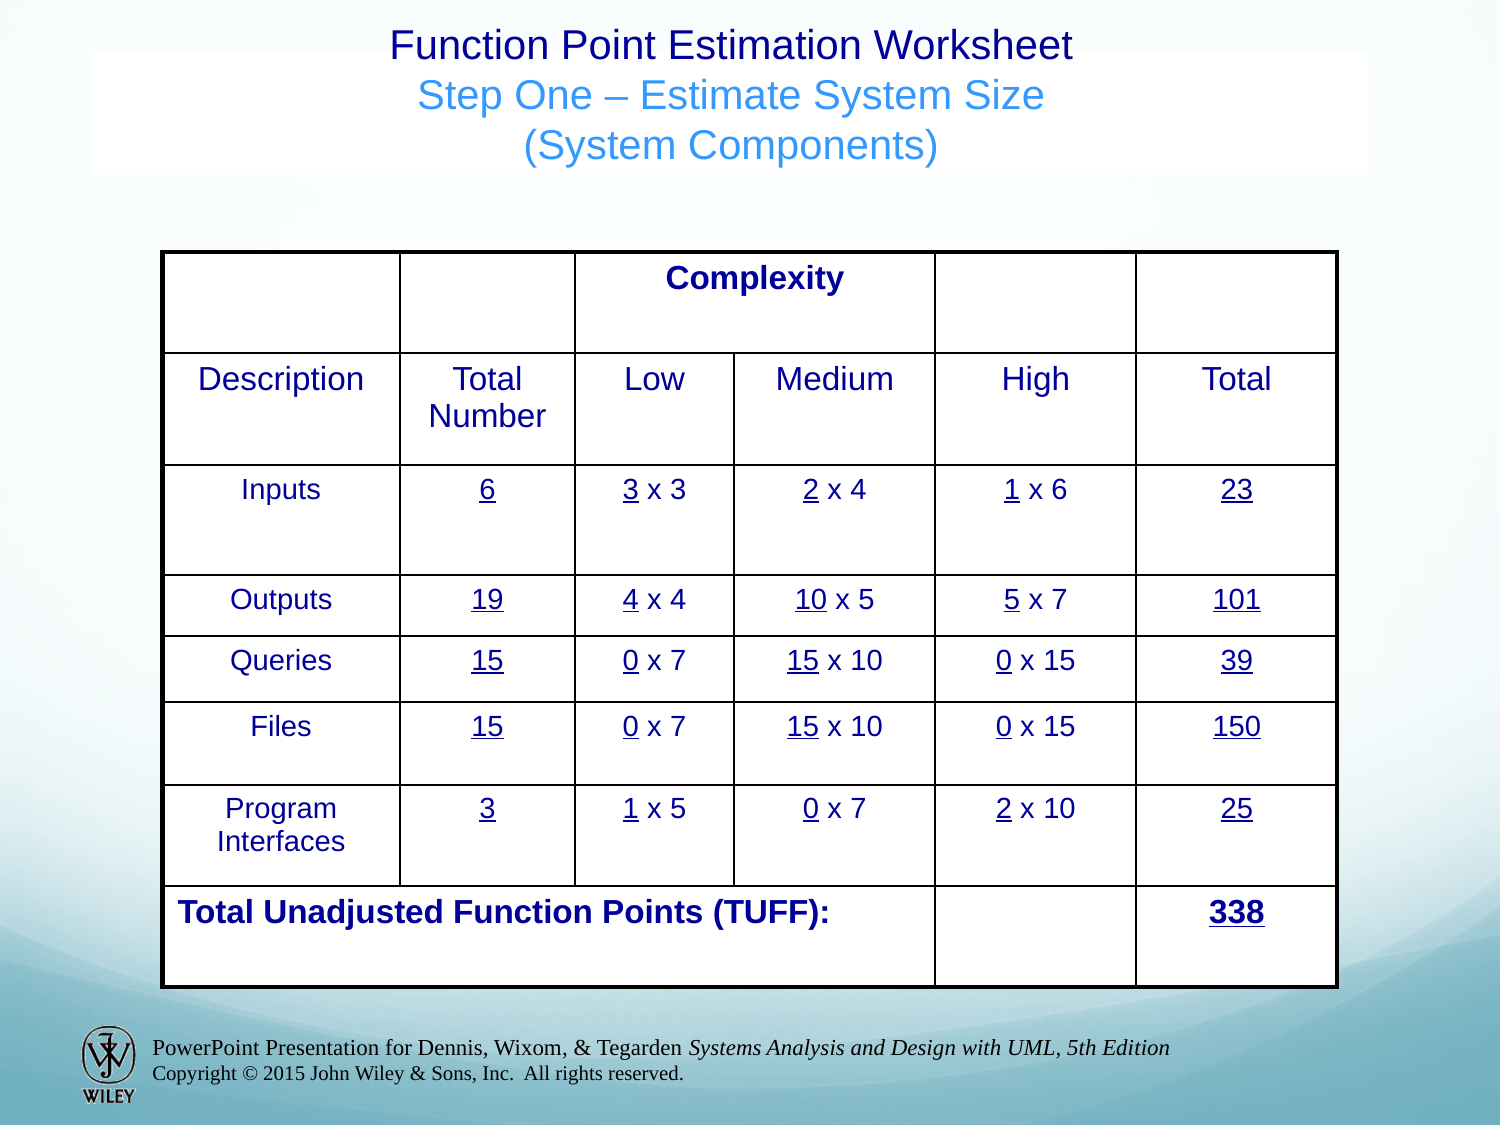

Copyright 2006 © John Wiley & Sons, Inc.  All rights reserved.
4 - 24

# Function Point Estimation Worksheet Step One – Estimate System Size (System Components)
|  |  | Complexity |  |  |  |
| --- | --- | --- | --- | --- | --- |
| Description | Total Number | Low | Medium | High | Total |
| Inputs | 6 | 3 x 3 | 2 x 4 | 1 x 6 | 23 |
| Outputs | 19 | 4 x 4 | 10 x 5 | 5 x 7 | 101 |
| Queries | 15 | 0 x 7 | 15 x 10 | 0 x 15 | 39 |
| Files | 15 | 0 x 7 | 15 x 10 | 0 x 15 | 150 |
| Program Interfaces | 3 | 1 x 5 | 0 x 7 | 2 x 10 | 25 |
| Total Unadjusted Function Points (TUFF): |  |  |  |  | 338 |